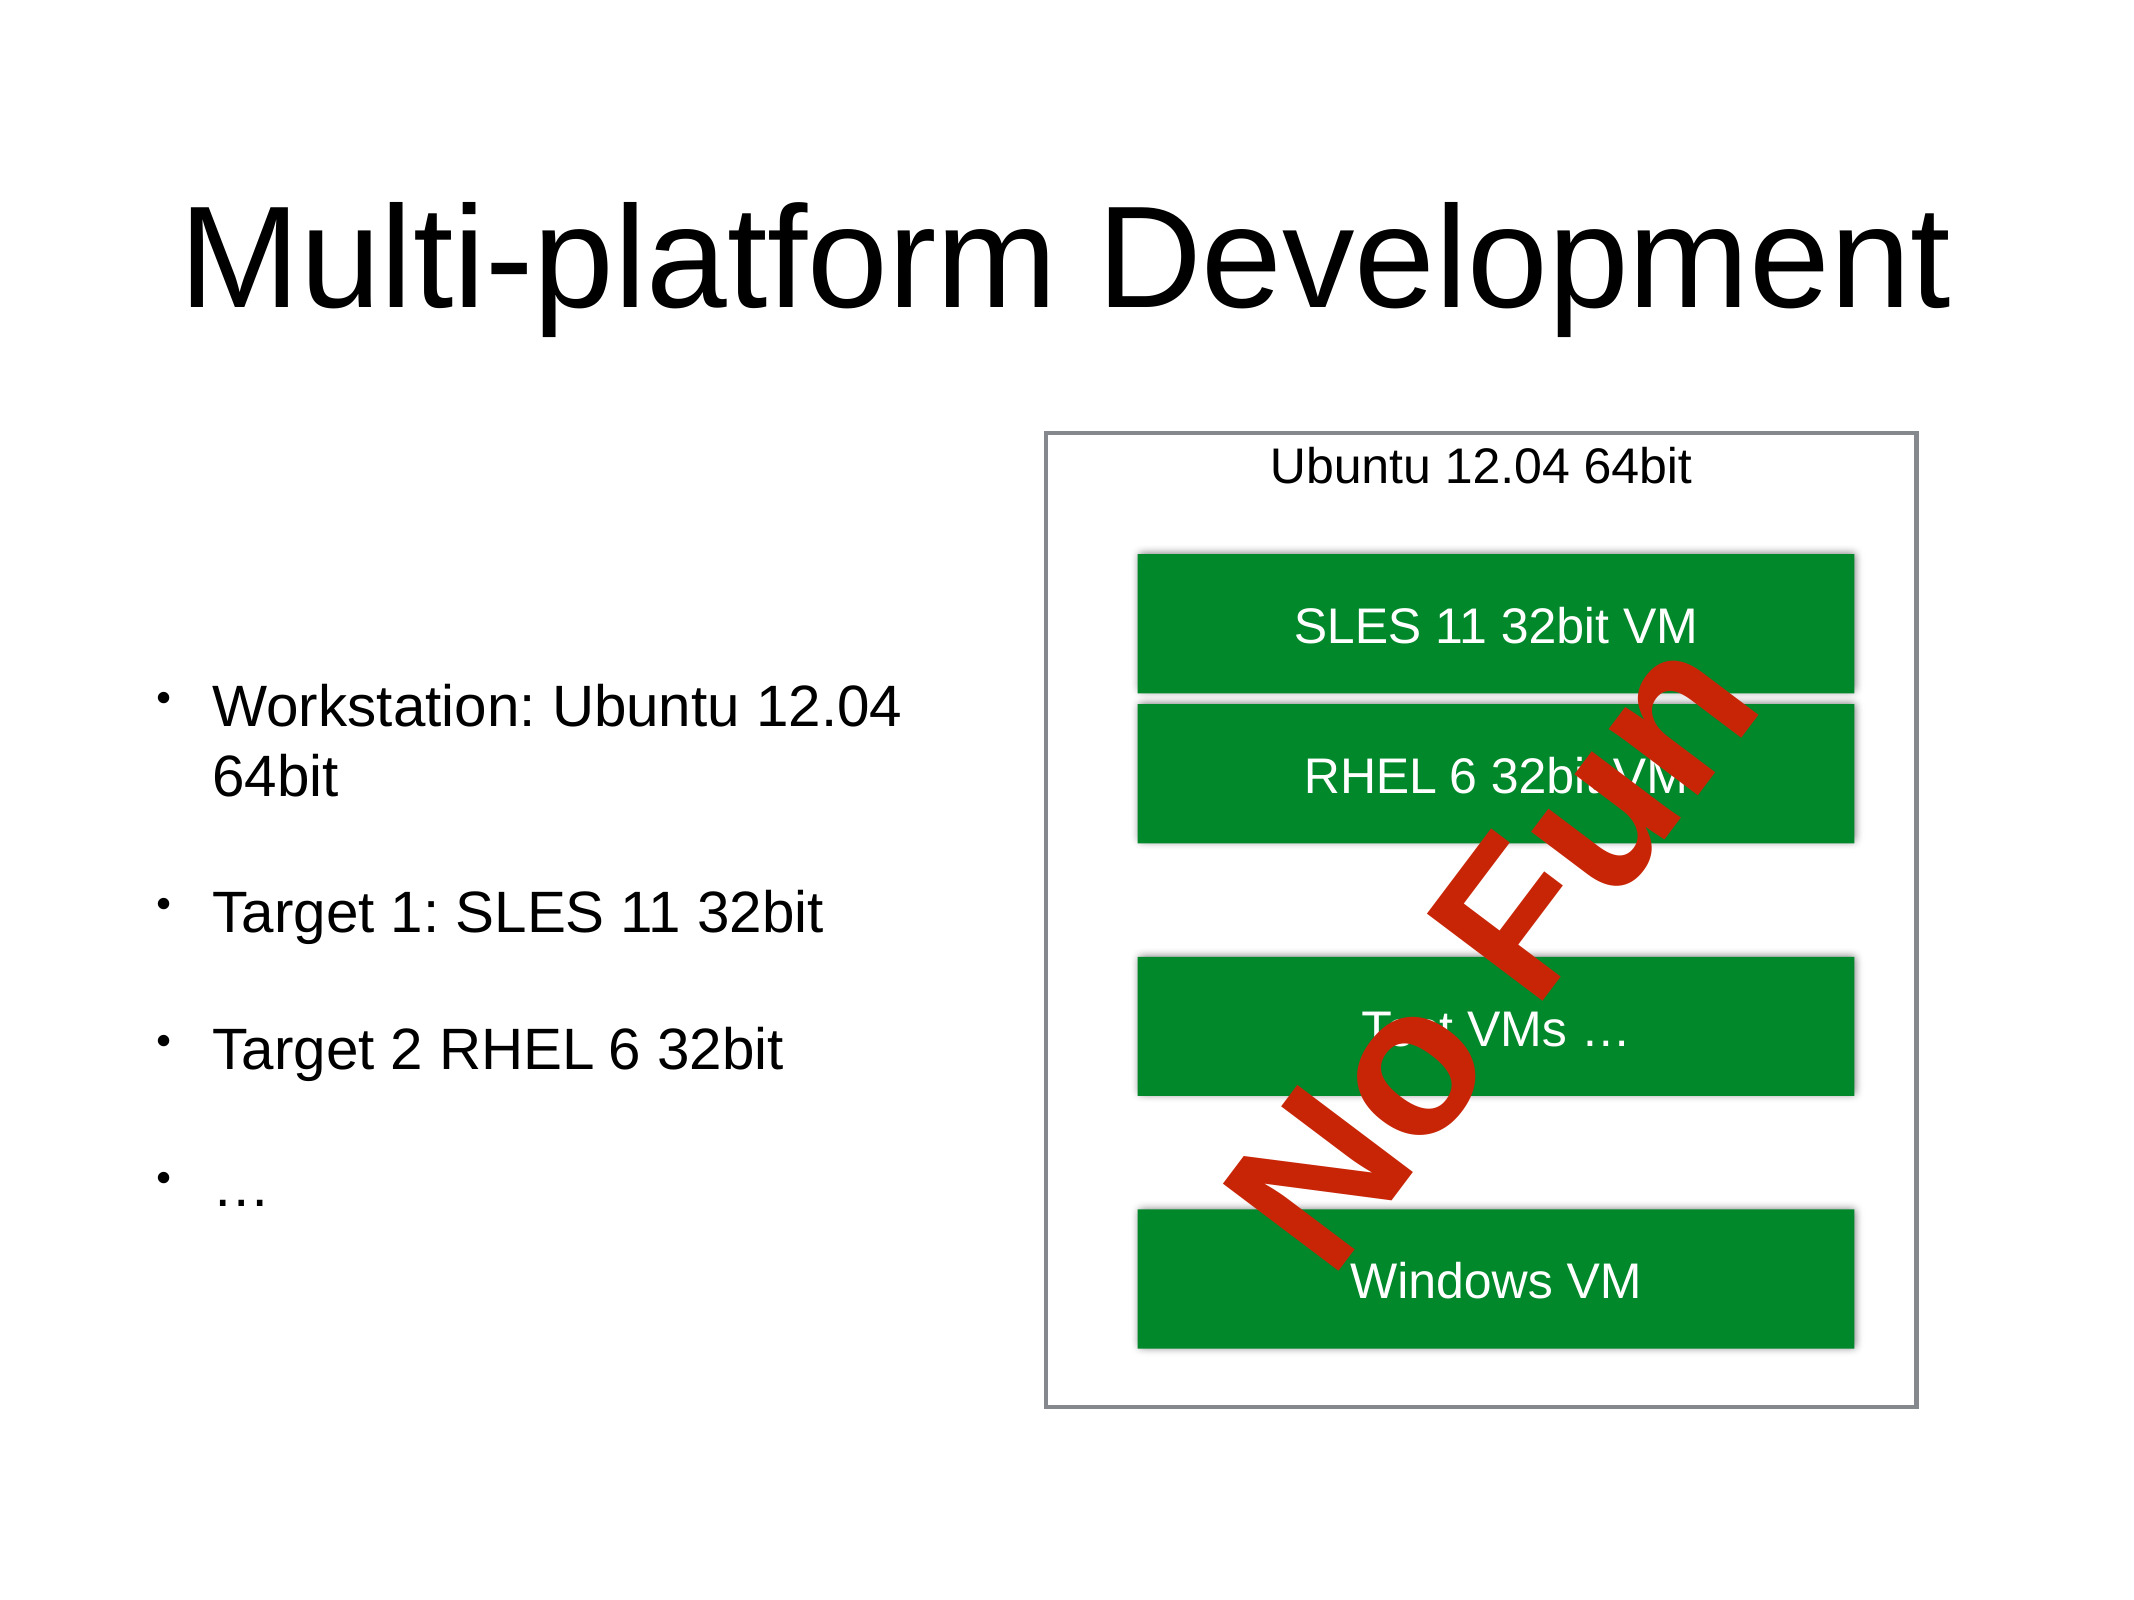

# Multi-platform Development
Workstation: Ubuntu 12.04 64bit
Target 1: SLES 11 32bit
Target 2 RHEL 6 32bit
…
Ubuntu 12.04 64bit
SLES 11 32bit VM
RHEL 6 32bit VM
No Fun
Test VMs …
Windows VM